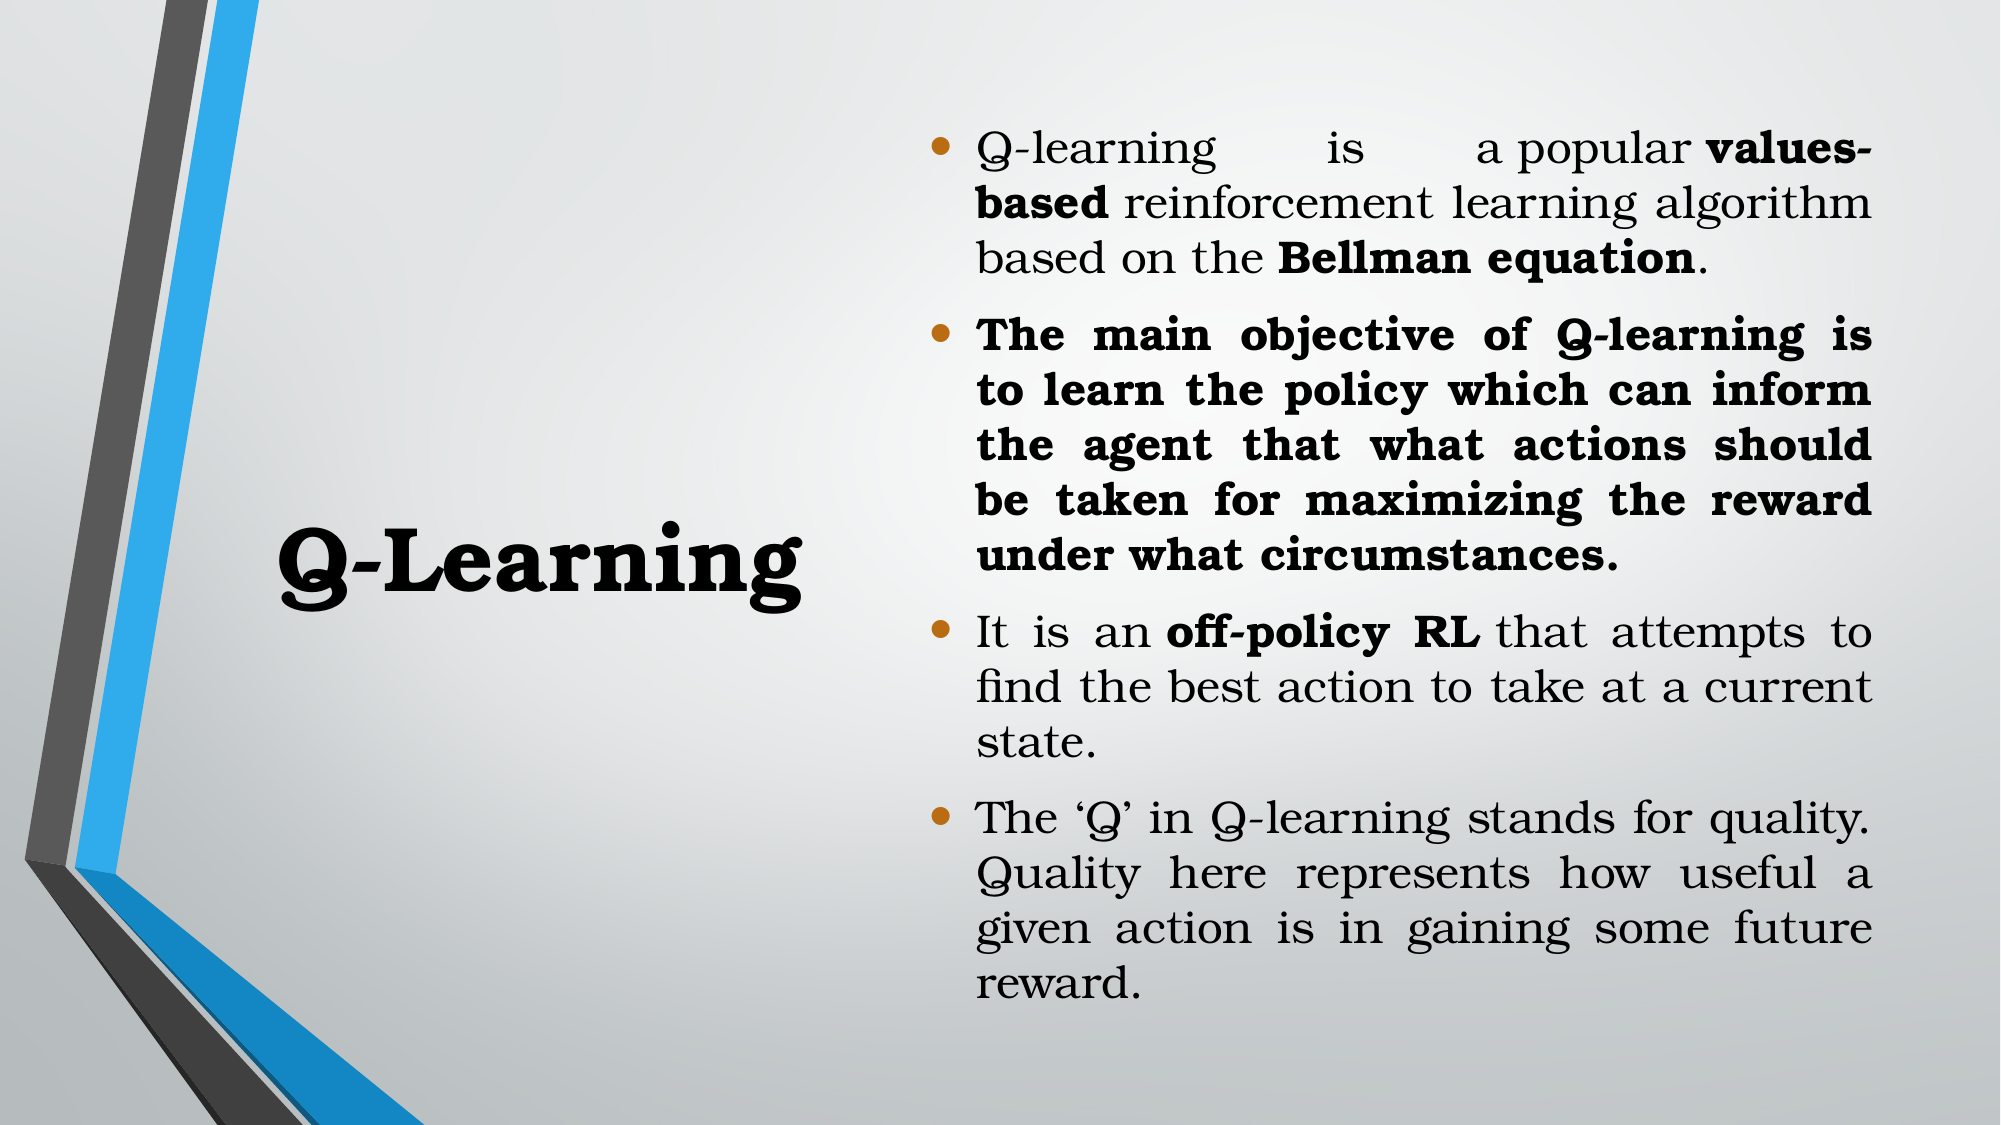

Q-learning is a popular values-based reinforcement learning algorithm based on the Bellman equation.
The main objective of Q-learning is to learn the policy which can inform the agent that what actions should be taken for maximizing the reward under what circumstances.
It is an off-policy RL that attempts to find the best action to take at a current state.
The ‘Q’ in Q-learning stands for quality. Quality here represents how useful a given action is in gaining some future reward.
# Q-Learning